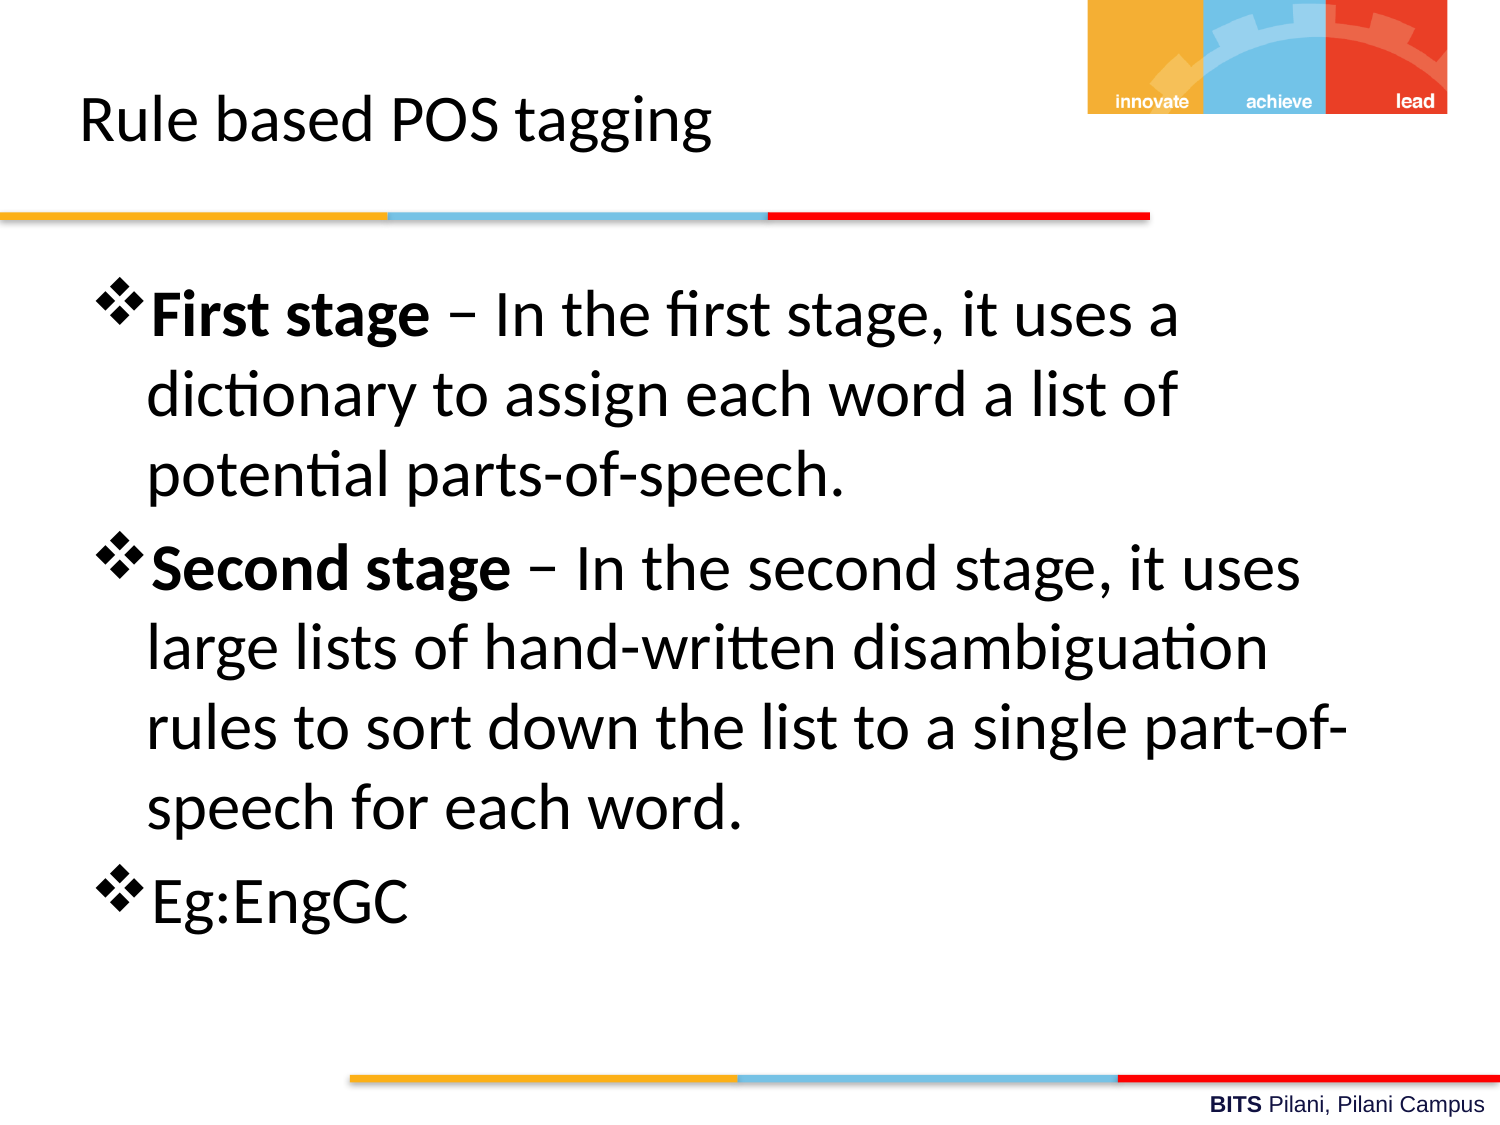

# Rule based POS tagging
First stage − In the first stage, it uses a dictionary to assign each word a list of potential parts-of-speech.
Second stage − In the second stage, it uses large lists of hand-written disambiguation rules to sort down the list to a single part-of-speech for each word.
Eg:EngGC